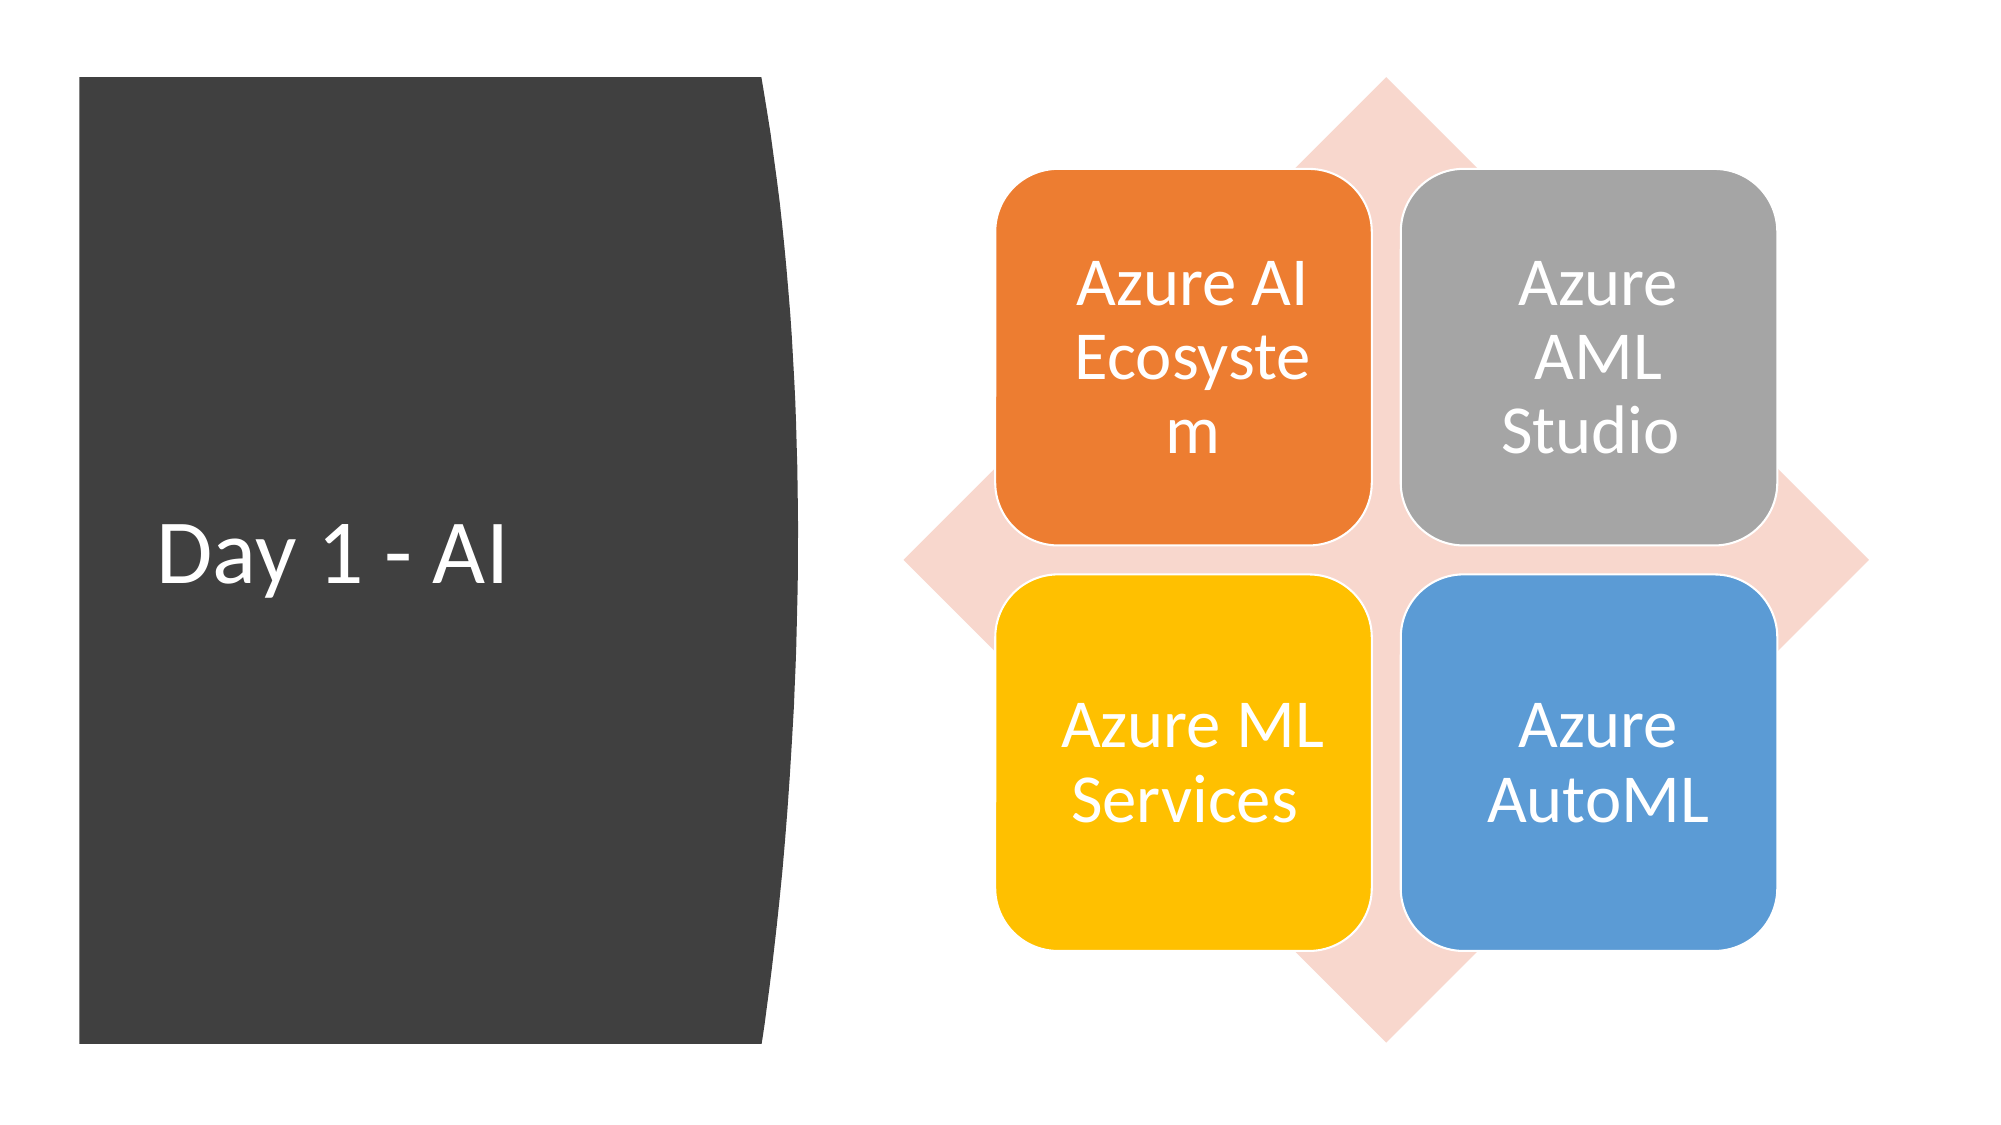

Azure AI Ecosystem
Azure AML Studio
Azure ML Services
Azure AutoML

# Day 1 - AI